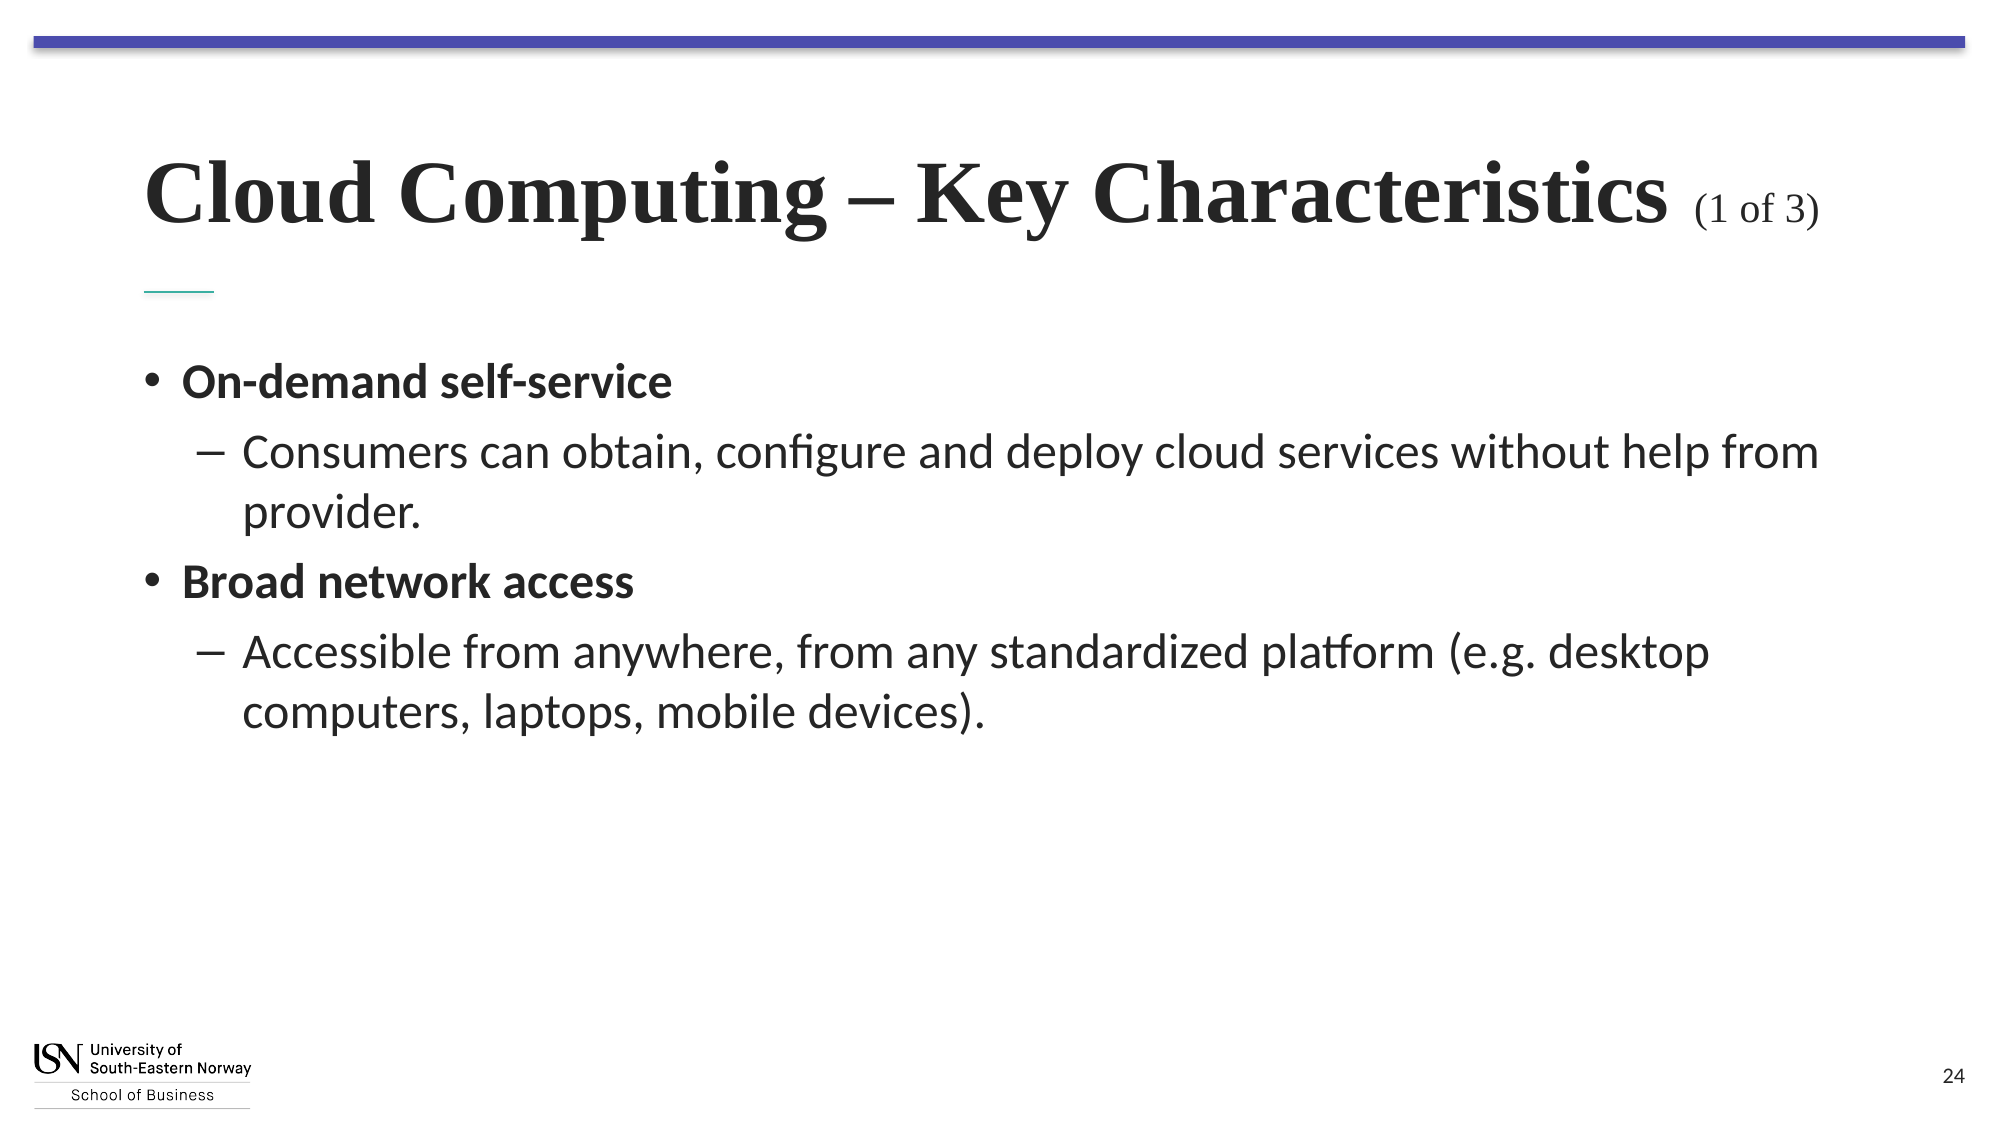

# Cloud Computing – Key Characteristics (1 of 3)
On-demand self-service
Consumers can obtain, configure and deploy cloud services without help from provider.
Broad network access
Accessible from anywhere, from any standardized platform (e.g. desktop computers, laptops, mobile devices).
24